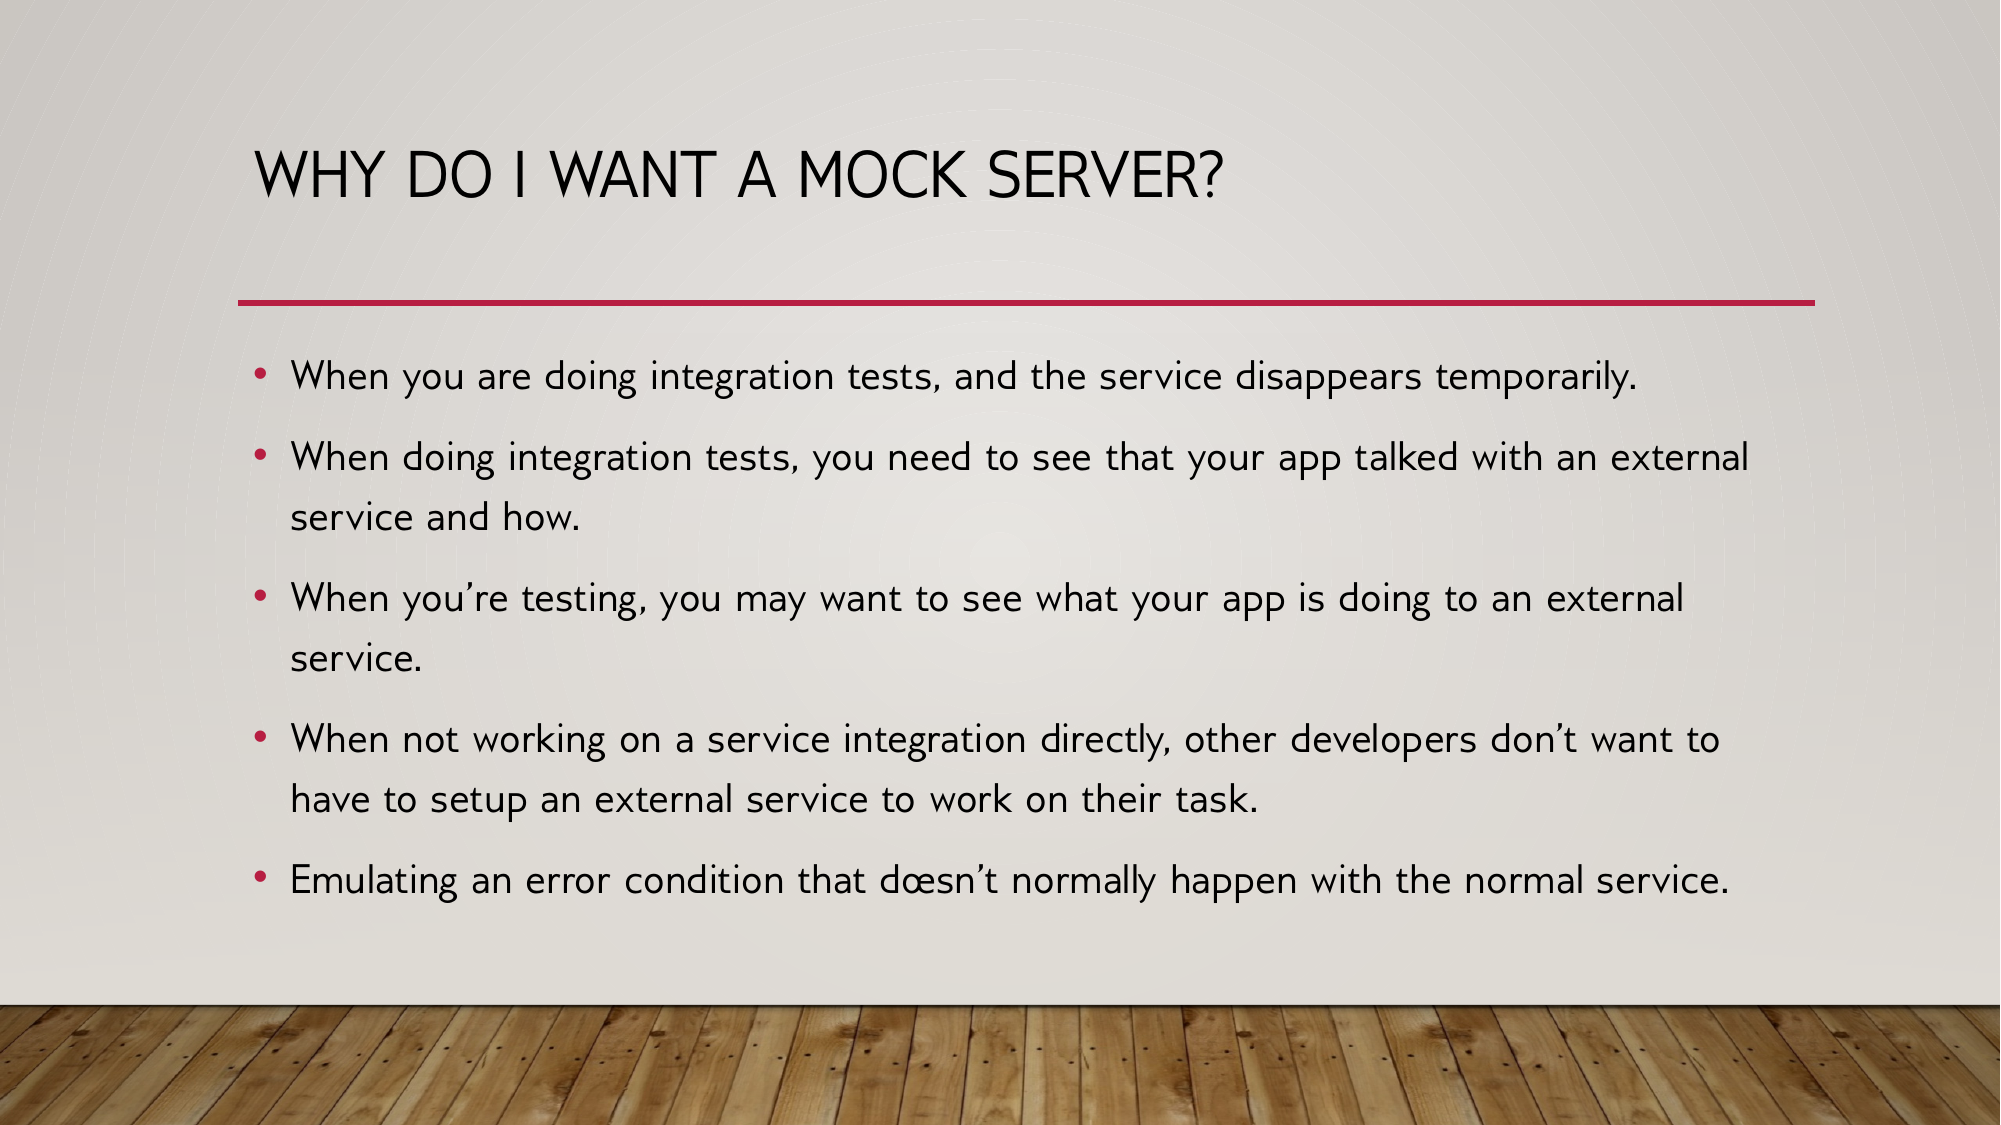

# Why do I want a Mock Server?
When you are doing integration tests, and the service disappears temporarily.
When doing integration tests, you need to see that your app talked with an external service and how.
When you’re testing, you may want to see what your app is doing to an external service.
When not working on a service integration directly, other developers don’t want to have to setup an external service to work on their task.
Emulating an error condition that doesn’t normally happen with the normal service.